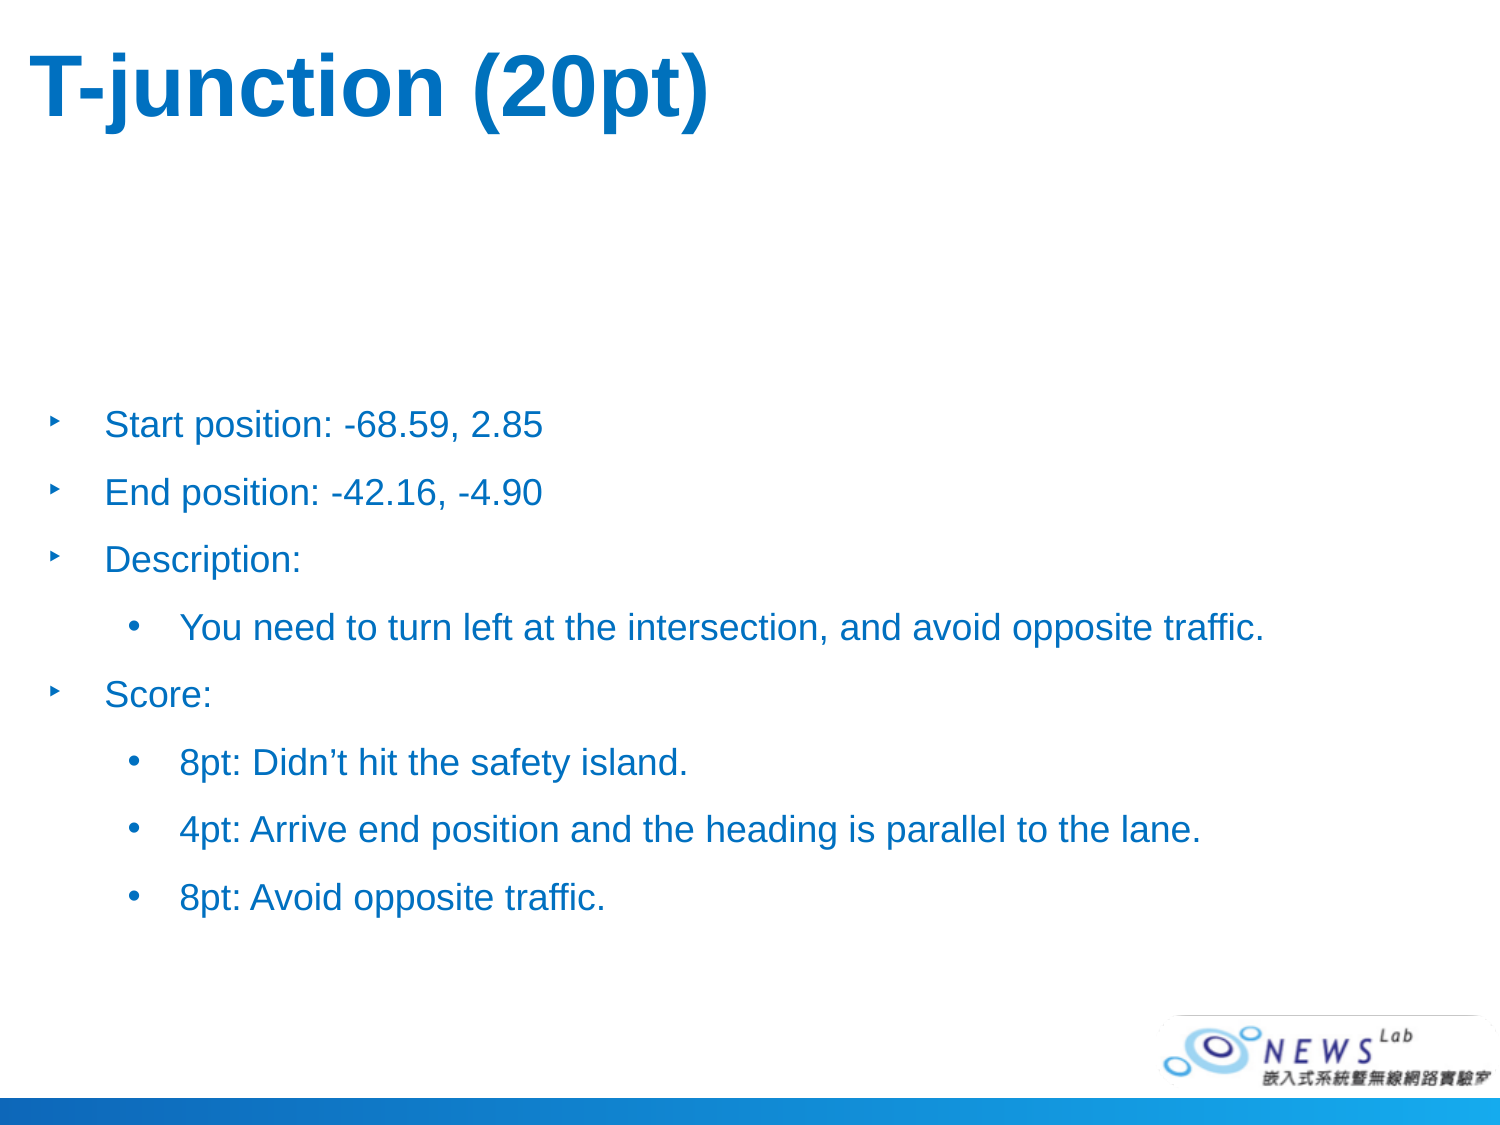

# T-junction (20pt)

Start position: -68.59, 2.85
End position: -42.16, -4.90
Description:
You need to turn left at the intersection, and avoid opposite traffic.
Score:
8pt: Didn’t hit the safety island.
4pt: Arrive end position and the heading is parallel to the lane.
8pt: Avoid opposite traffic.